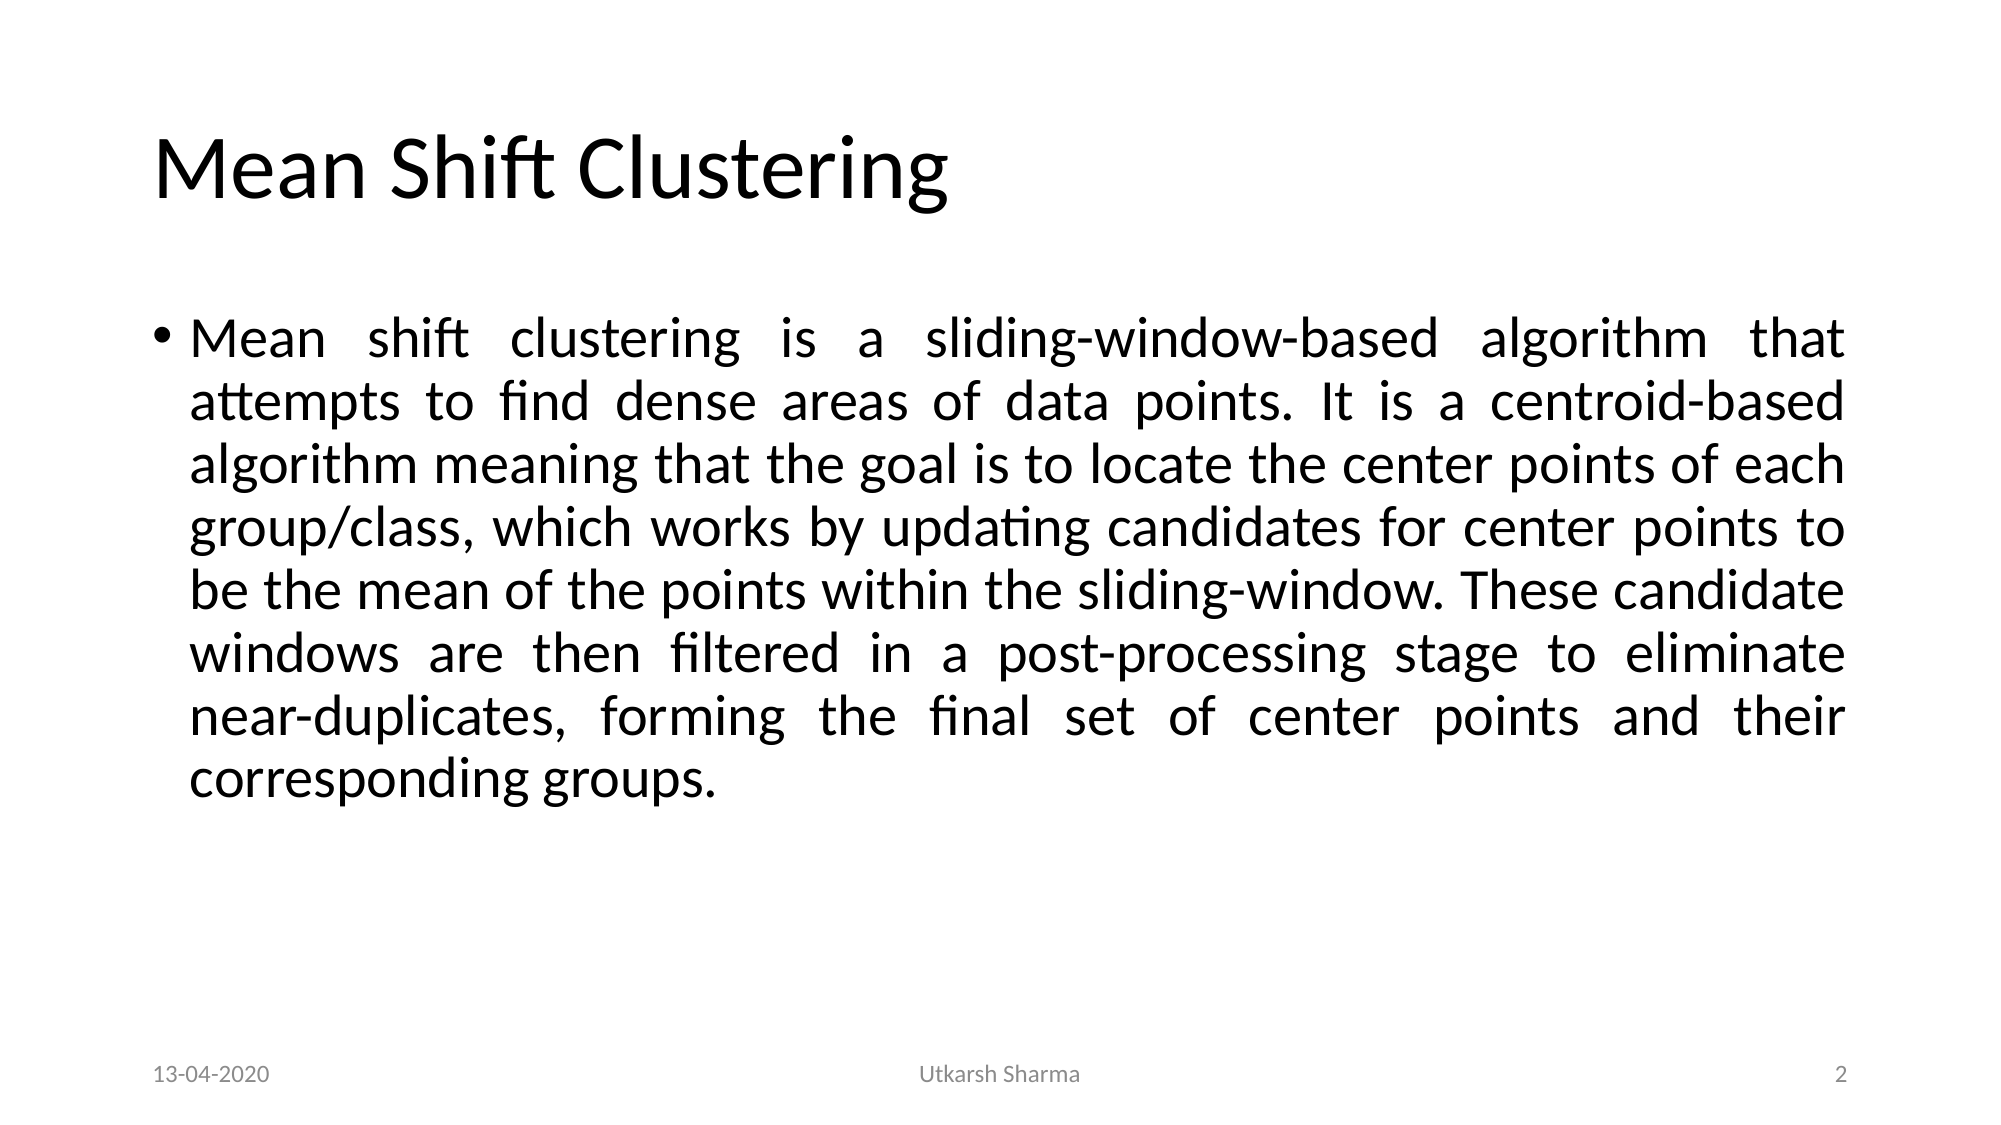

# Mean Shift Clustering
Mean shift clustering is a sliding-window-based algorithm that attempts to find dense areas of data points. It is a centroid-based algorithm meaning that the goal is to locate the center points of each group/class, which works by updating candidates for center points to be the mean of the points within the sliding-window. These candidate windows are then filtered in a post-processing stage to eliminate near-duplicates, forming the final set of center points and their corresponding groups.
13-04-2020
Utkarsh Sharma
2